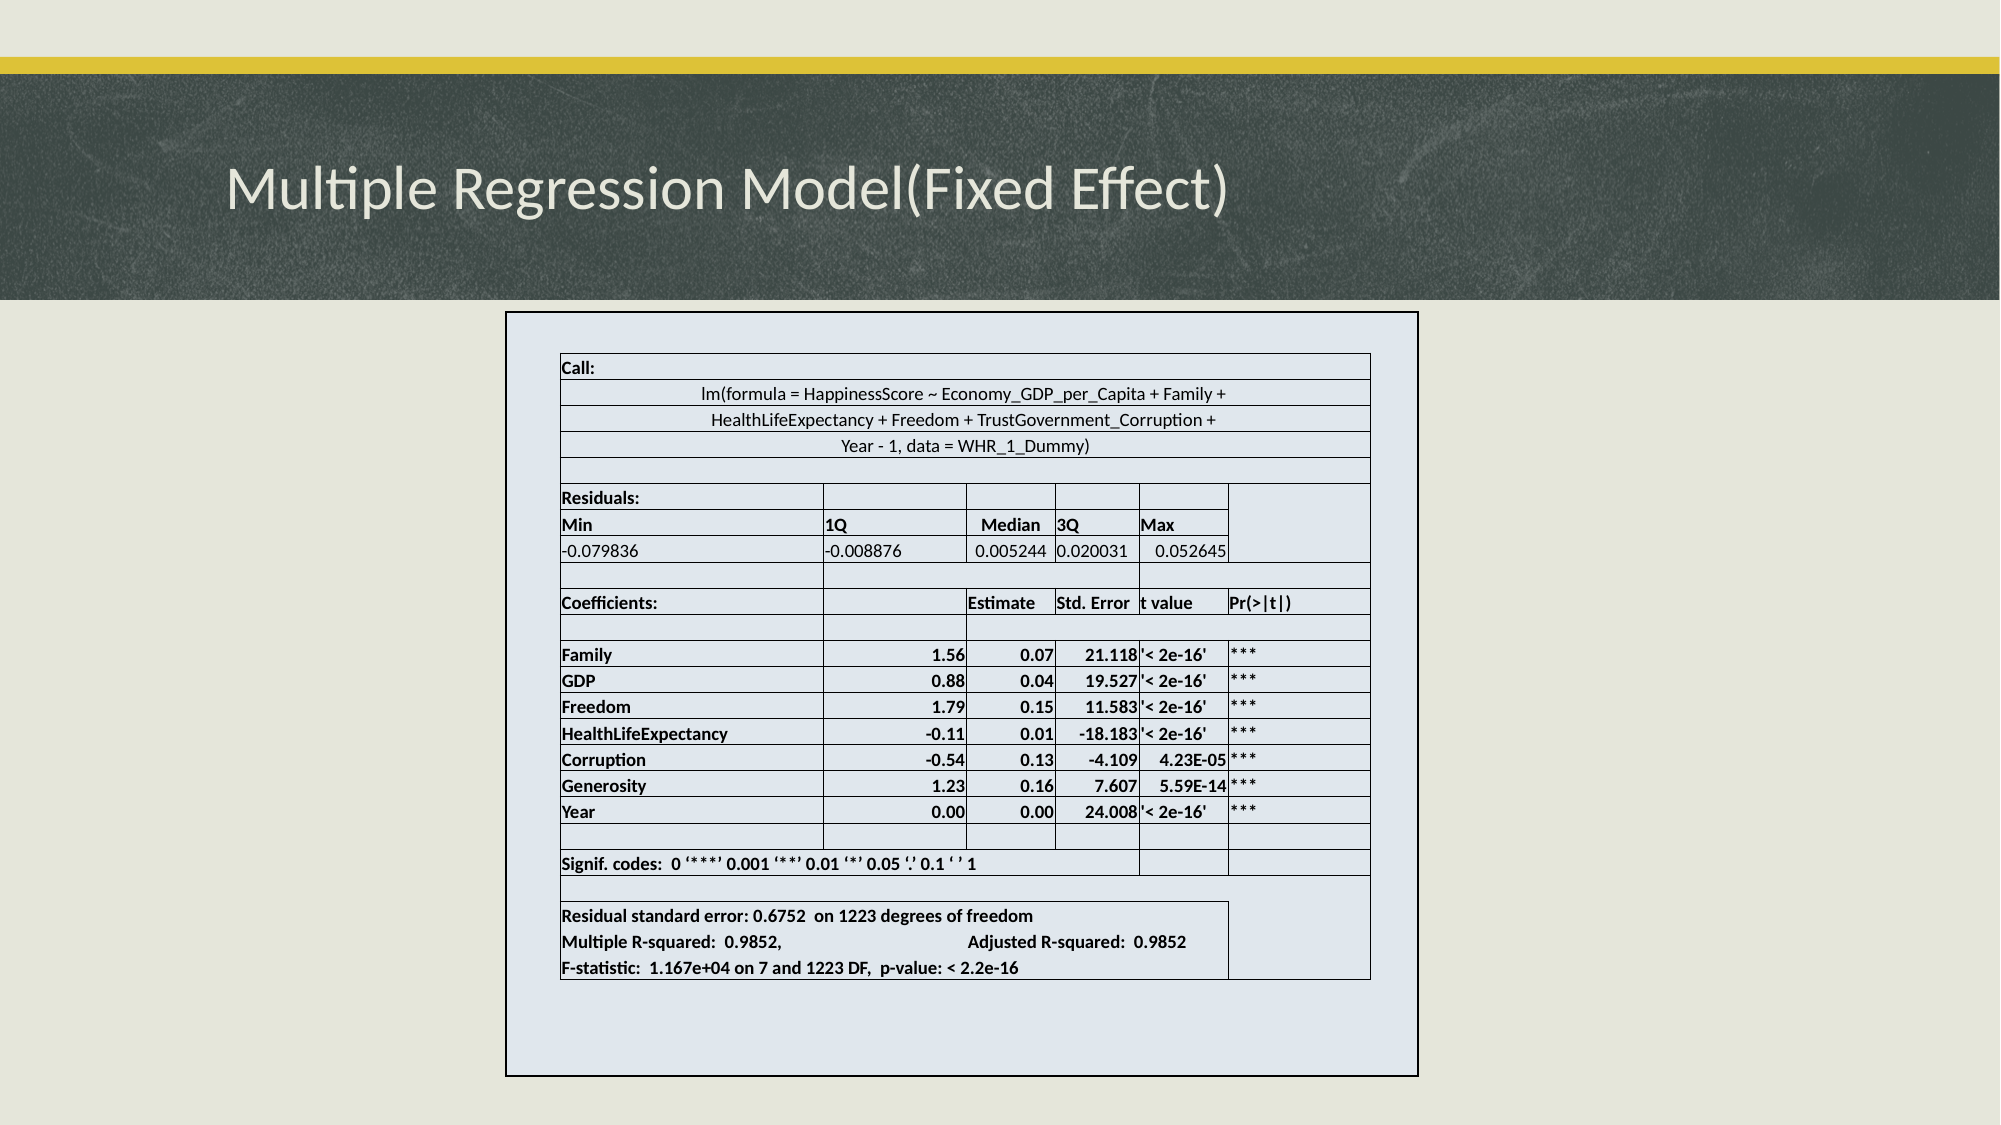

# Multiple Regression Model(Fixed Effect)

| Call: |  |  |  |  |  |
| --- | --- | --- | --- | --- | --- |
| lm(formula = HappinessScore ~ Economy\_GDP\_per\_Capita + Family + |  |  |  |  |  |
| HealthLifeExpectancy + Freedom + TrustGovernment\_Corruption + |  |  |  |  |  |
| Year - 1, data = WHR\_1\_Dummy) |  |  |  |  |  |
|  |  |  |  |  |  |
| Residuals: |  |  |  |  |  |
| Min | 1Q | Median | 3Q | Max |  |
| -0.079836 | -0.008876 | 0.005244 | 0.020031 | 0.052645 |  |
|  |  |  |  |  |  |
| Coefficients: |  | Estimate | Std. Error | t value | Pr(>|t|) |
|  |  |  |  |  |  |
| Family | 1.56 | 0.07 | 21.118 | '< 2e-16' | \*\*\* |
| GDP | 0.88 | 0.04 | 19.527 | '< 2e-16' | \*\*\* |
| Freedom | 1.79 | 0.15 | 11.583 | '< 2e-16' | \*\*\* |
| HealthLifeExpectancy | -0.11 | 0.01 | -18.183 | '< 2e-16' | \*\*\* |
| Corruption | -0.54 | 0.13 | -4.109 | 4.23E-05 | \*\*\* |
| Generosity | 1.23 | 0.16 | 7.607 | 5.59E-14 | \*\*\* |
| Year | 0.00 | 0.00 | 24.008 | '< 2e-16' | \*\*\* |
|  |  |  |  |  |  |
| Signif. codes: 0 ‘\*\*\*’ 0.001 ‘\*\*’ 0.01 ‘\*’ 0.05 ‘.’ 0.1 ‘ ’ 1 |  |  |  |  |  |
|  |  |  |  |  |  |
| Residual standard error: 0.6752 on 1223 degrees of freedom |  |  |  |  |  |
| Multiple R-squared: 0.9852, |  | Adjusted R-squared: 0.9852 |  |  |  |
| F-statistic: 1.167e+04 on 7 and 1223 DF, p-value: < 2.2e-16 |  |  |  |  |  |